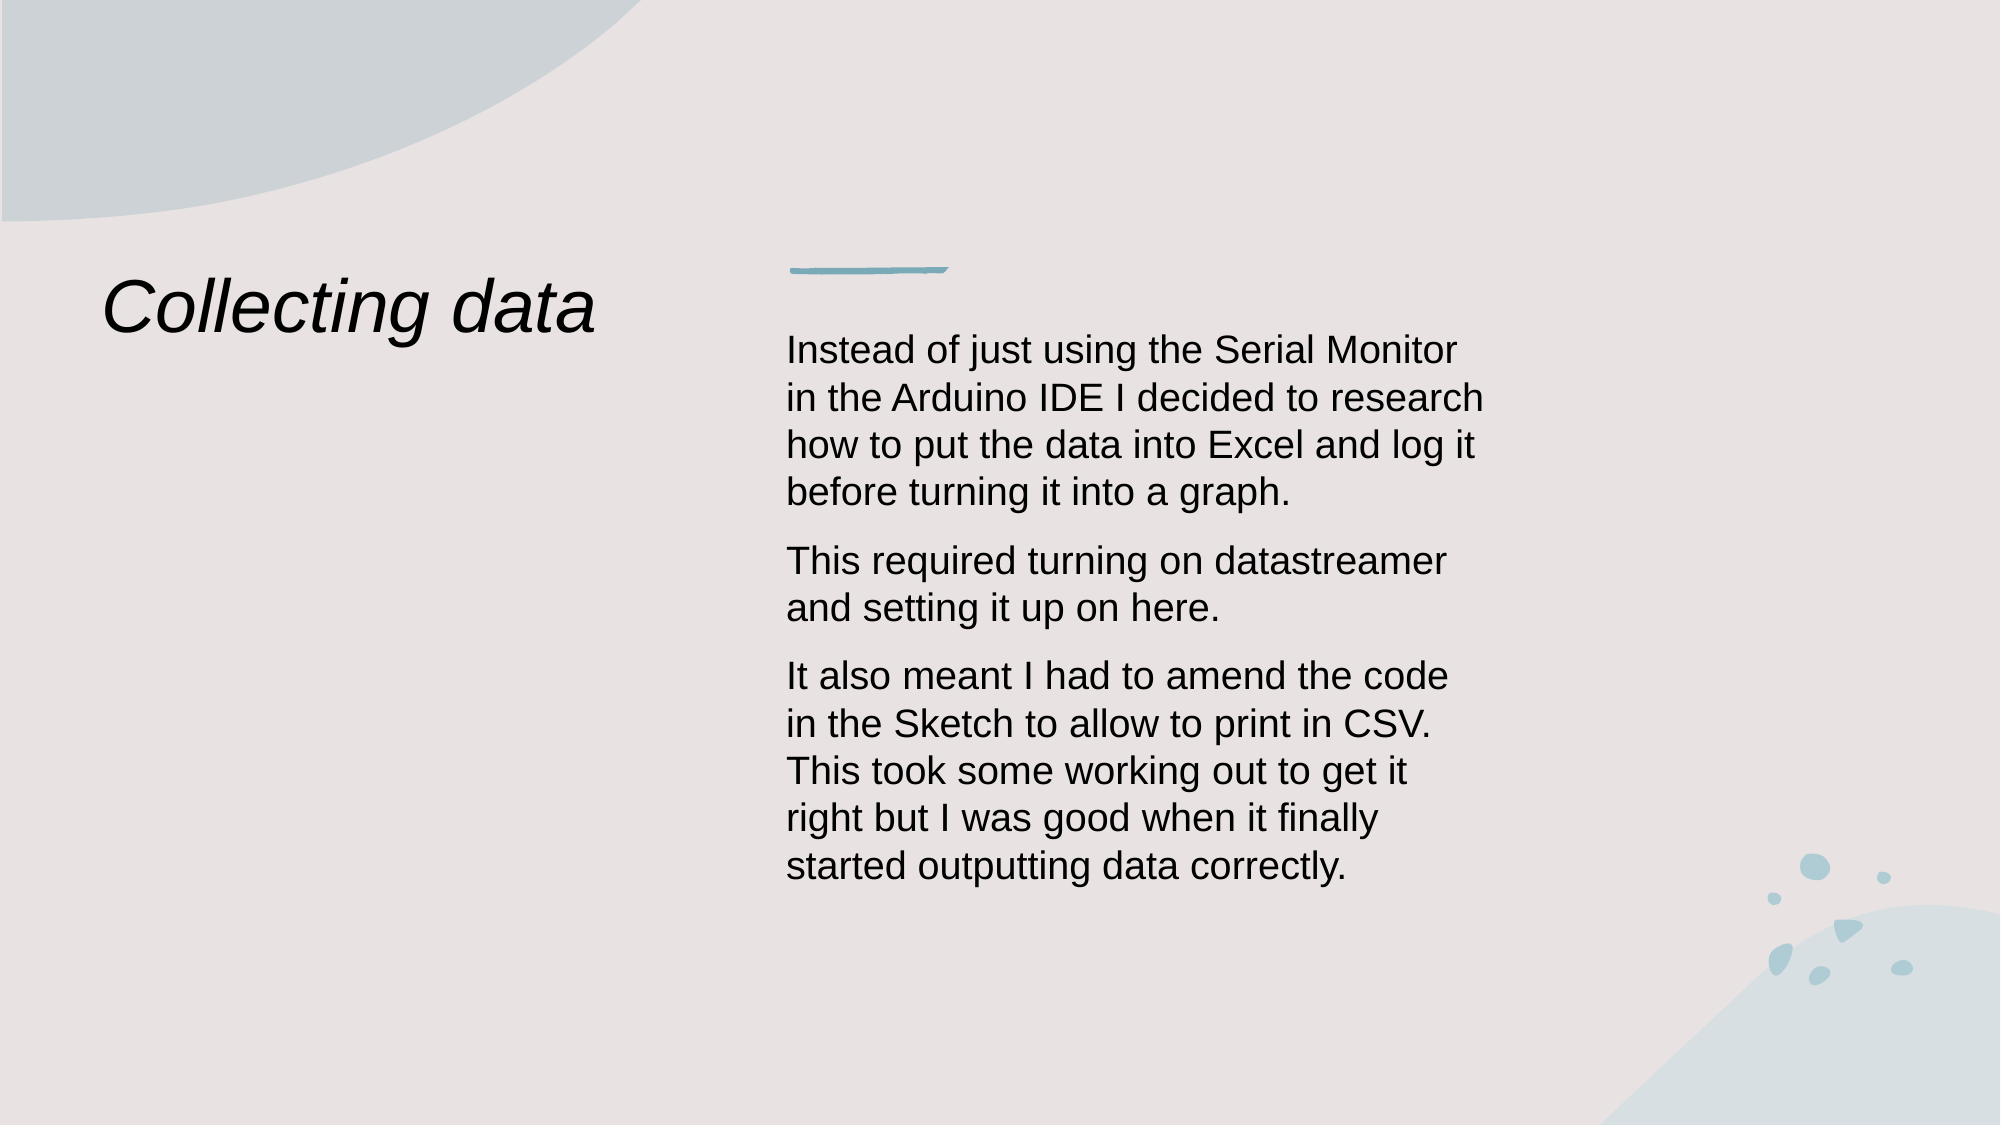

# Collecting data

Instead of just using the Serial Monitor in the Arduino IDE I decided to research how to put the data into Excel and log it before turning it into a graph.
This required turning on datastreamer and setting it up on here.
It also meant I had to amend the code in the Sketch to allow to print in CSV. This took some working out to get it right but I was good when it finally started outputting data correctly.